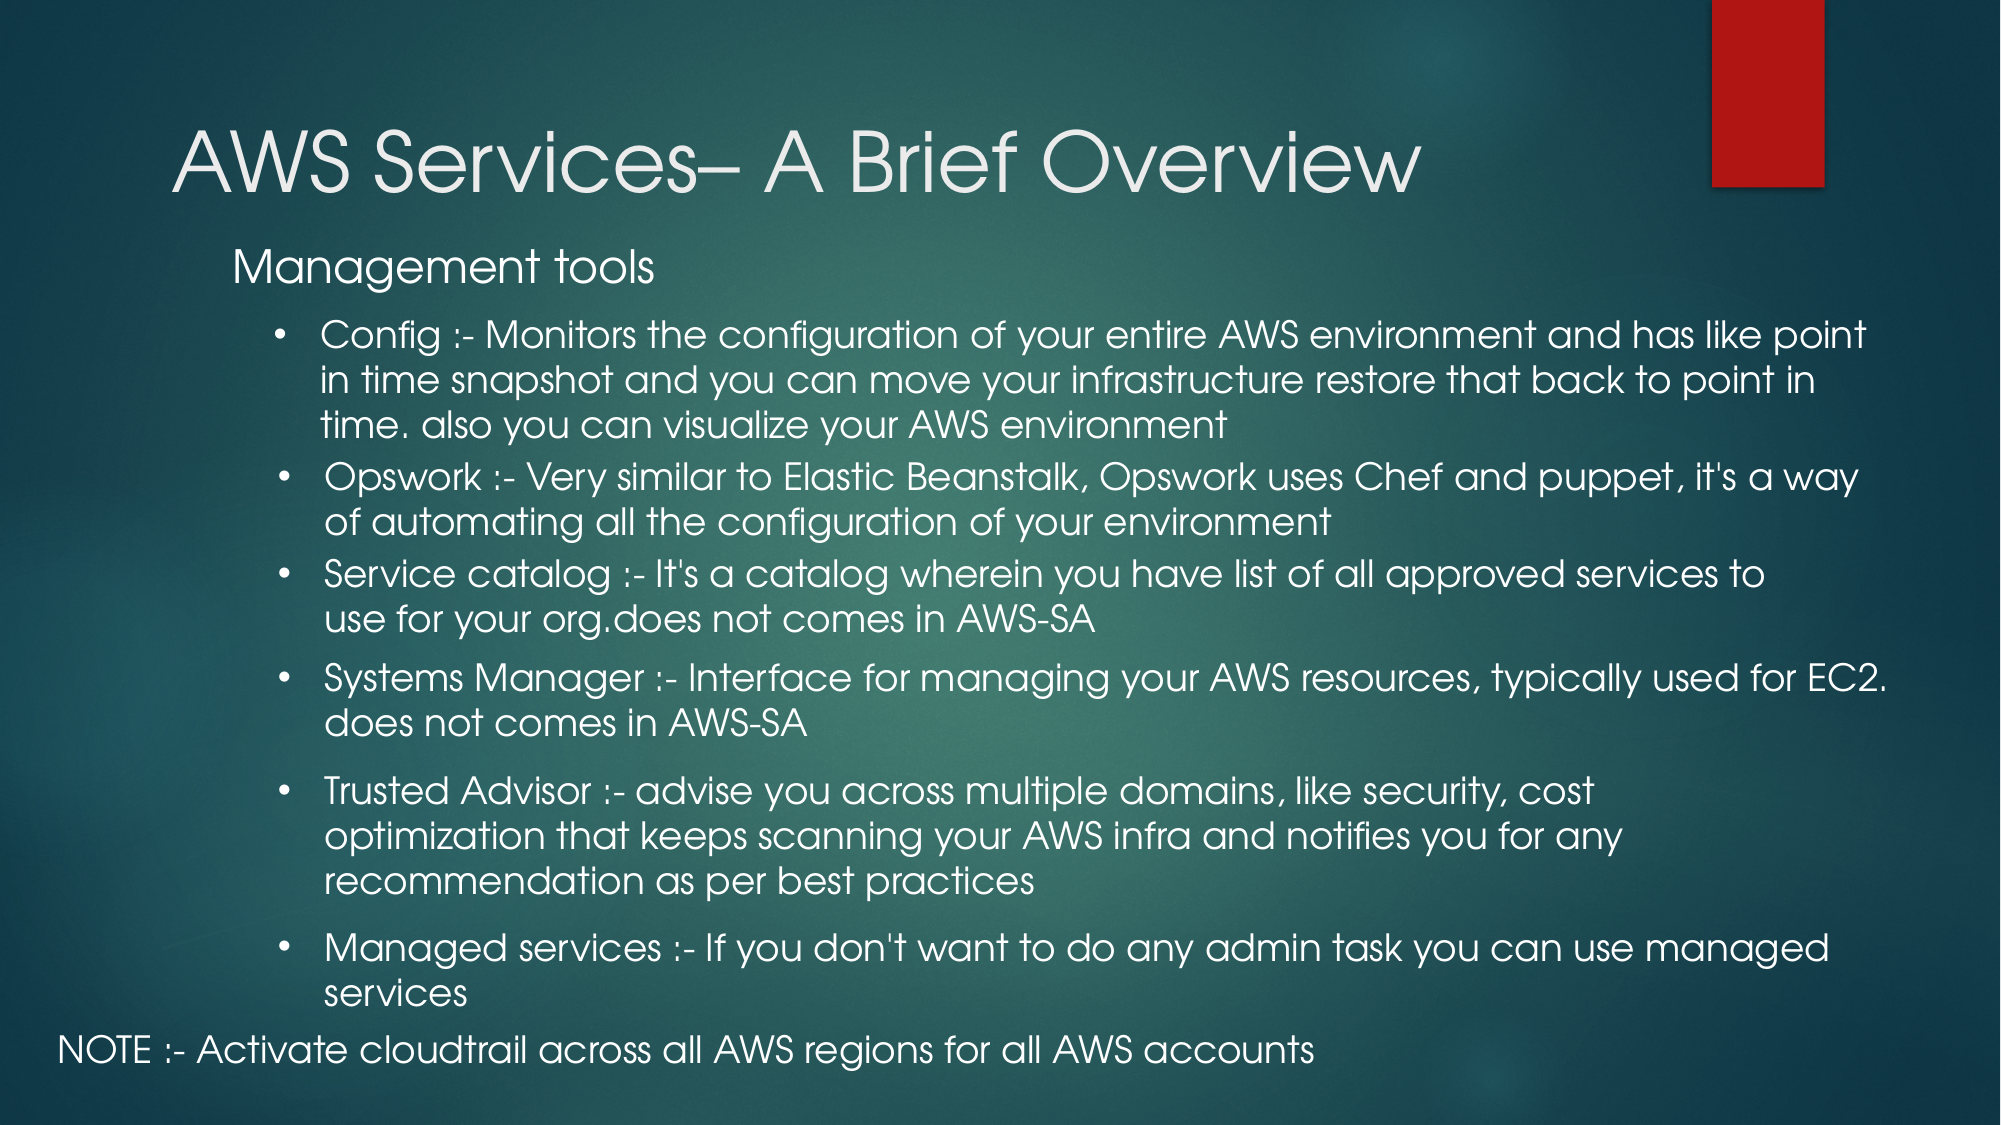

# AWS Services– A Brief Overview
Management tools

Config :- Monitors the configuration of your entire AWS environment and has like point in time snapshot and you can move your infrastructure restore that back to point in time. also you can visualize your AWS environment

Opswork :- Very similar to Elastic Beanstalk, Opswork uses Chef and puppet, it's a way of automating all the configuration of your environment
Service catalog :- It's a catalog wherein you have list of all approved services to use for your org.does not comes in AWS-SA
Systems Manager :- Interface for managing your AWS resources, typically used for EC2. does not comes in AWS-SA
Trusted Advisor :- advise you across multiple domains, like security, cost optimization that keeps scanning your AWS infra and notifies you for any recommendation as per best practices
Managed services :- If you don't want to do any admin task you can use managed services

NOTE :- Activate cloudtrail across all AWS regions for all AWS accounts